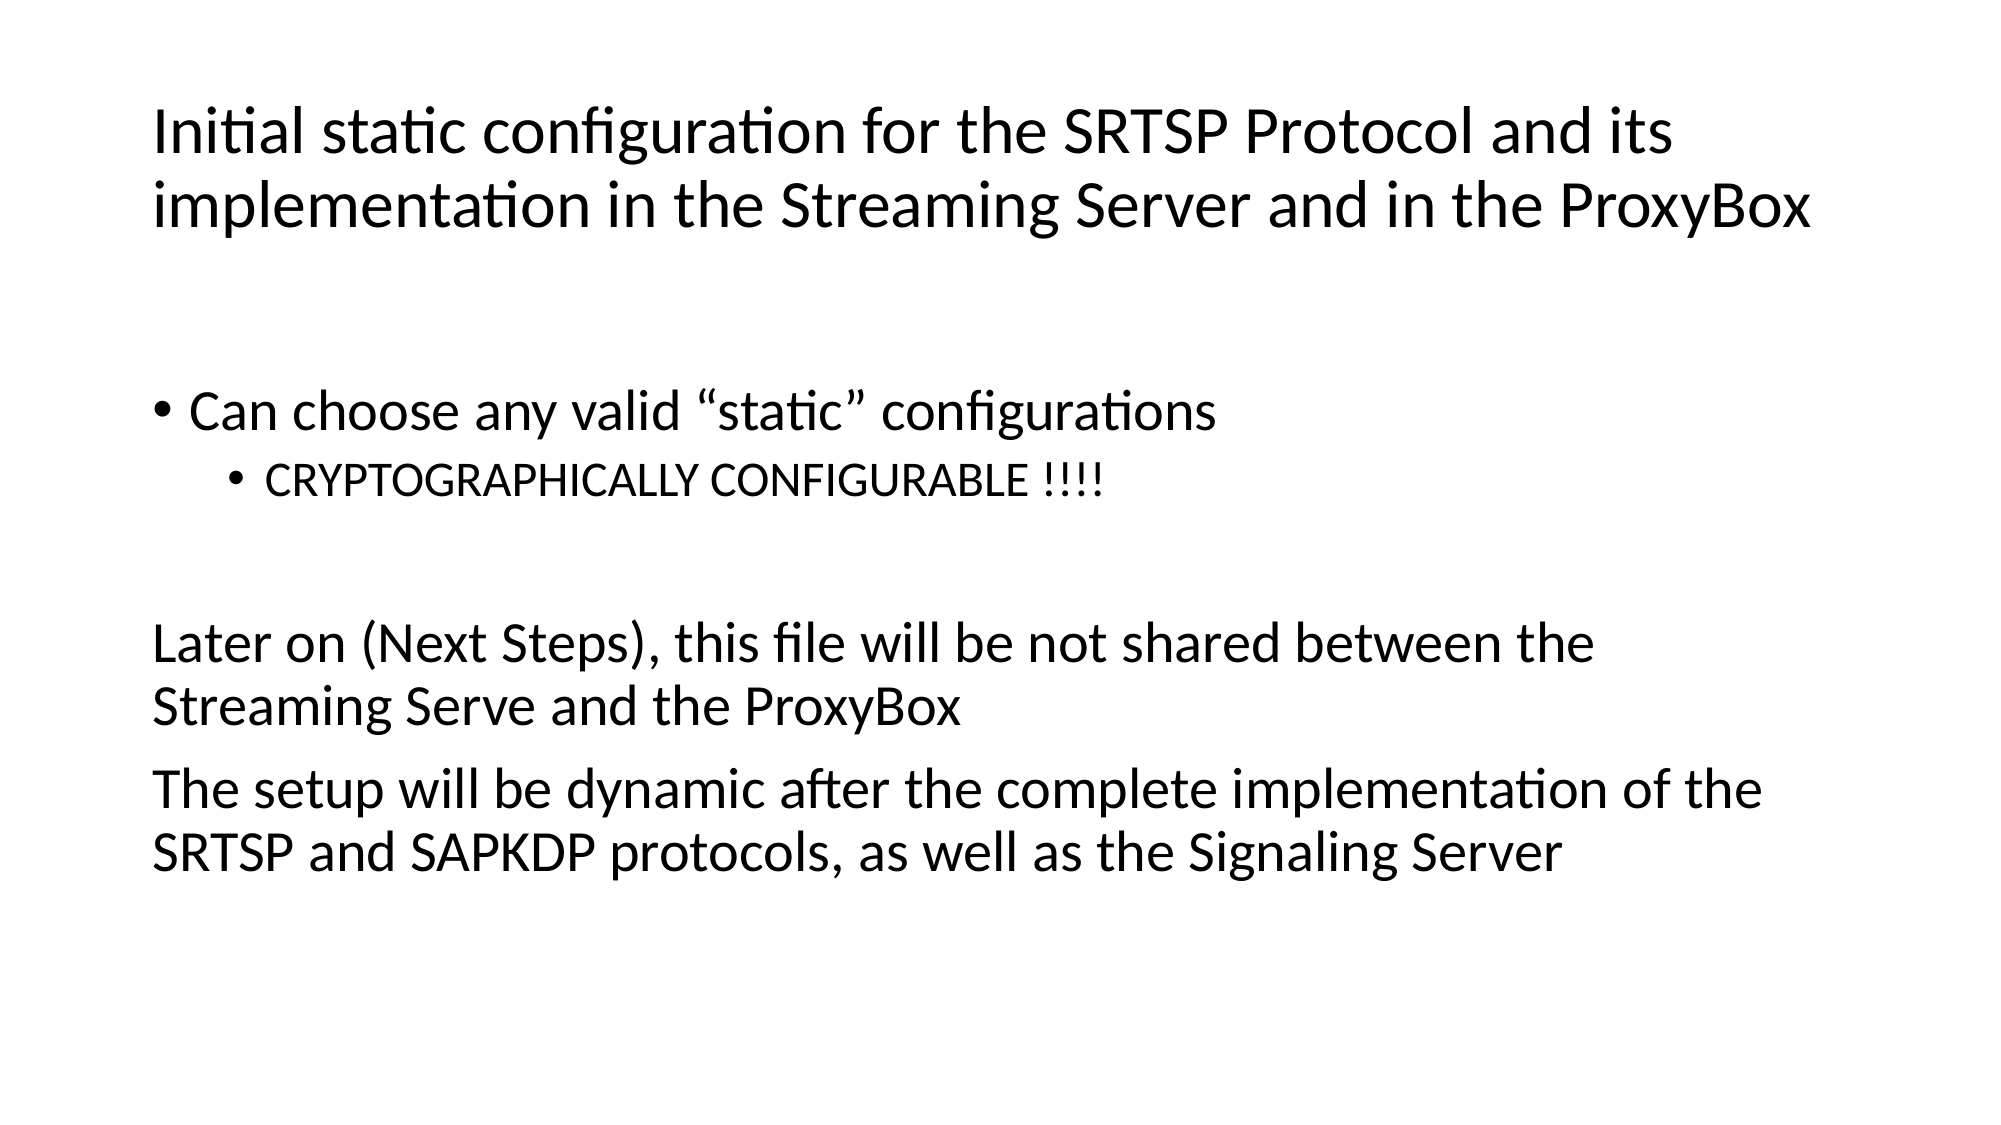

# Initial static configuration for the SRTSP Protocol and its implementation in the Streaming Server and in the ProxyBox
Can choose any valid “static” configurations
CRYPTOGRAPHICALLY CONFIGURABLE !!!!

Later on (Next Steps), this file will be not shared between the Streaming Serve and the ProxyBox
The setup will be dynamic after the complete implementation of the SRTSP and SAPKDP protocols, as well as the Signaling Server